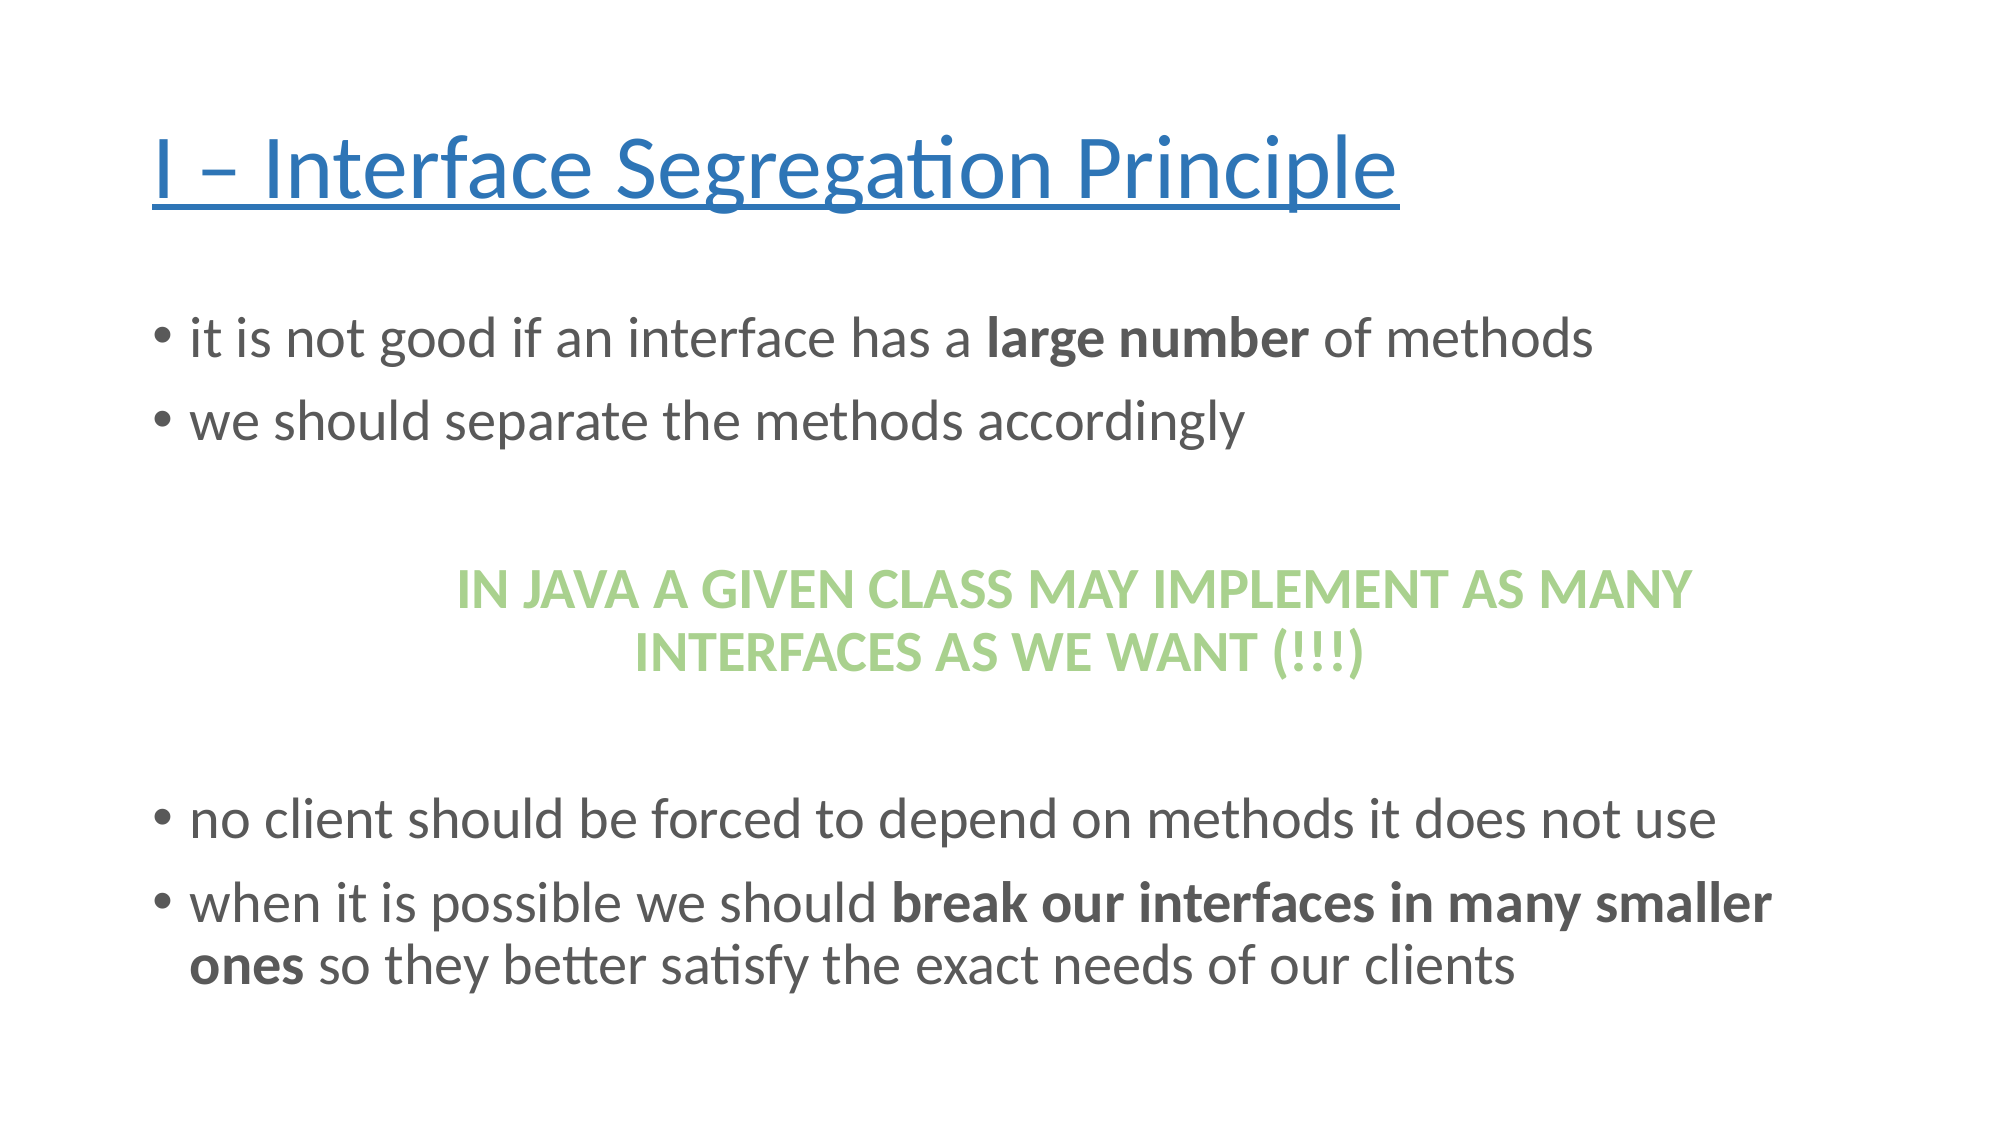

# I – Interface Segregation Principle
it is not good if an interface has a large number of methods
we should separate the methods accordingly

	IN JAVA A GIVEN CLASS MAY IMPLEMENT AS MANY
INTERFACES AS WE WANT (!!!)

no client should be forced to depend on methods it does not use
when it is possible we should break our interfaces in many smaller ones so they better satisfy the exact needs of our clients